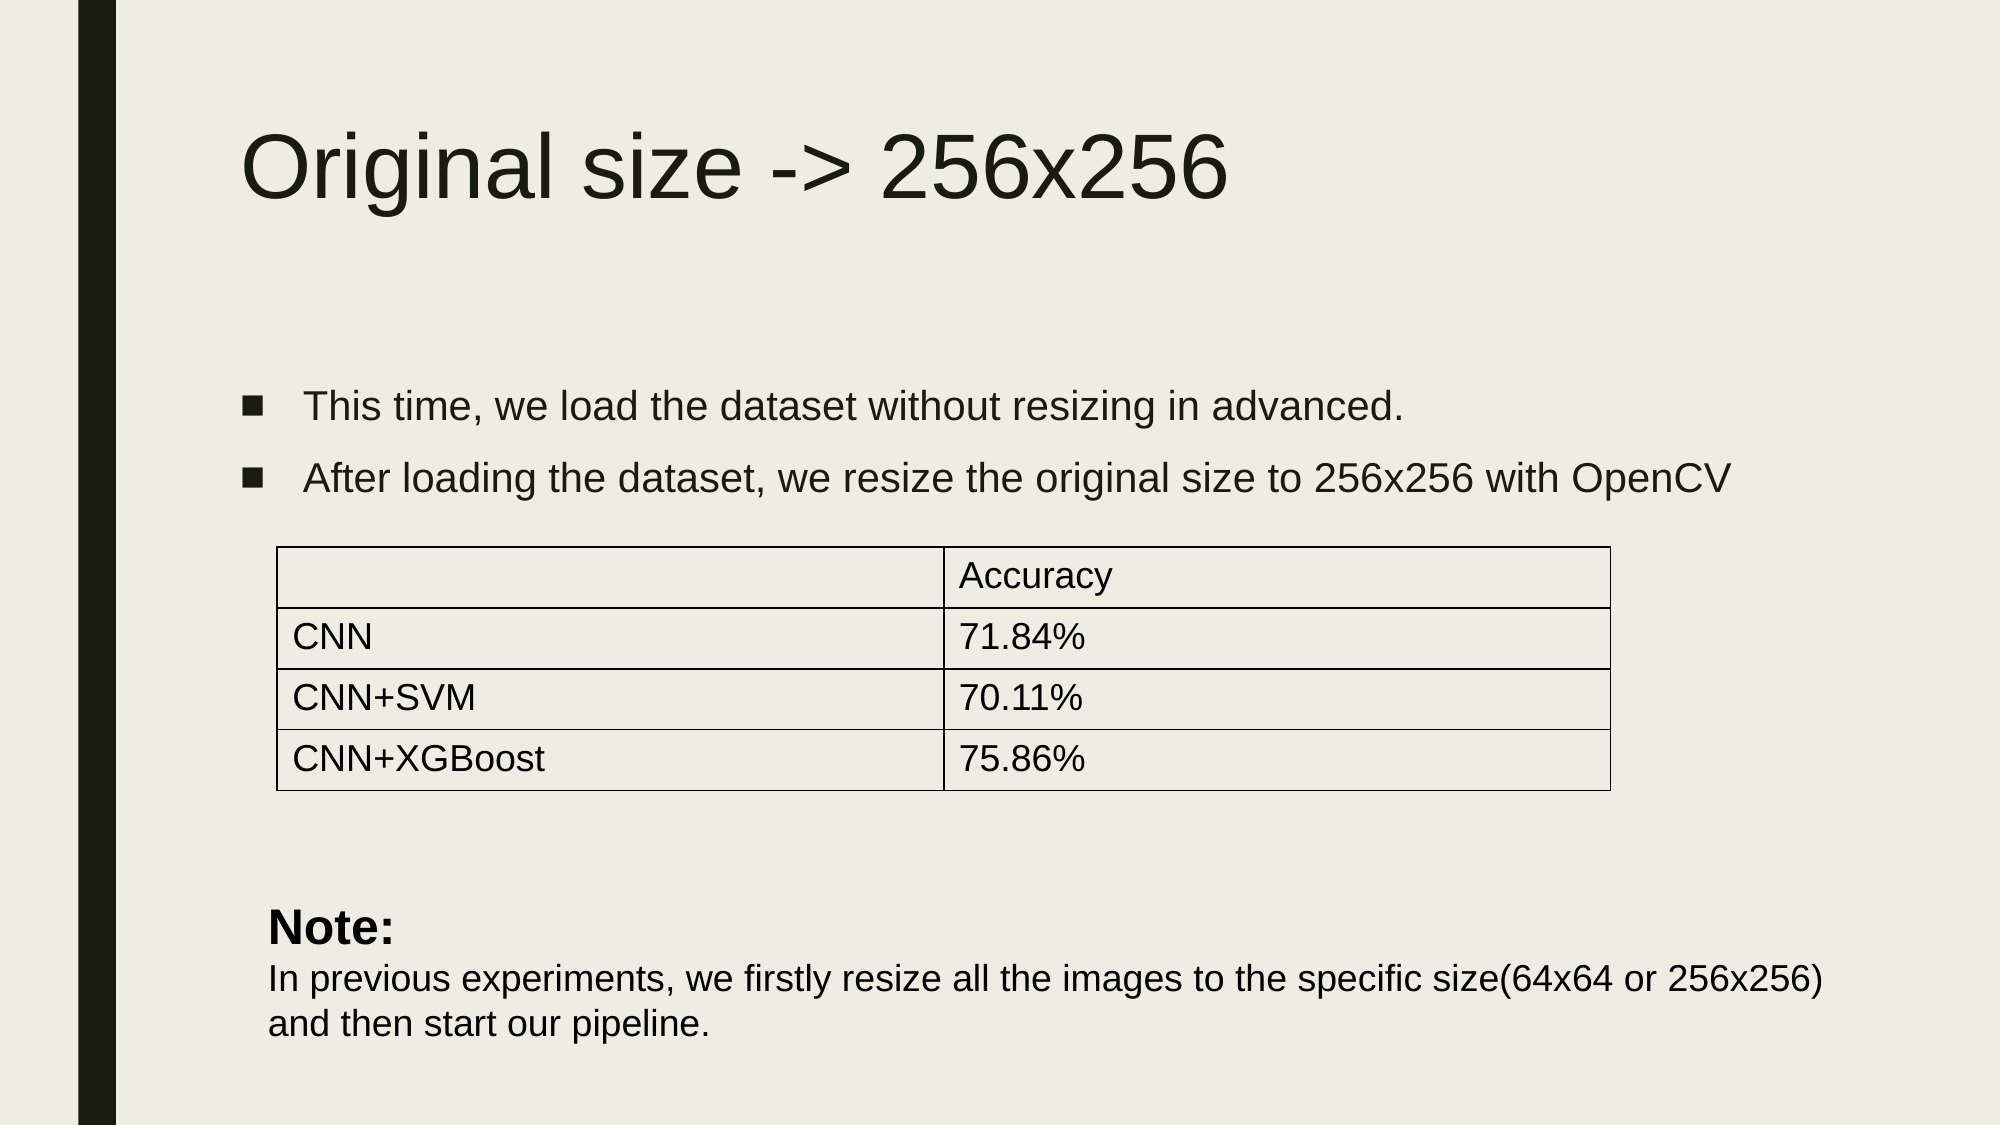

# Original size -> 256x256
This time, we load the dataset without resizing in advanced.
After loading the dataset, we resize the original size to 256x256 with OpenCV
|  | Accuracy |
| --- | --- |
| CNN | 71.84% |
| CNN+SVM | 70.11% |
| CNN+XGBoost | 75.86% |
Note:
In previous experiments, we firstly resize all the images to the specific size(64x64 or 256x256) and then start our pipeline.